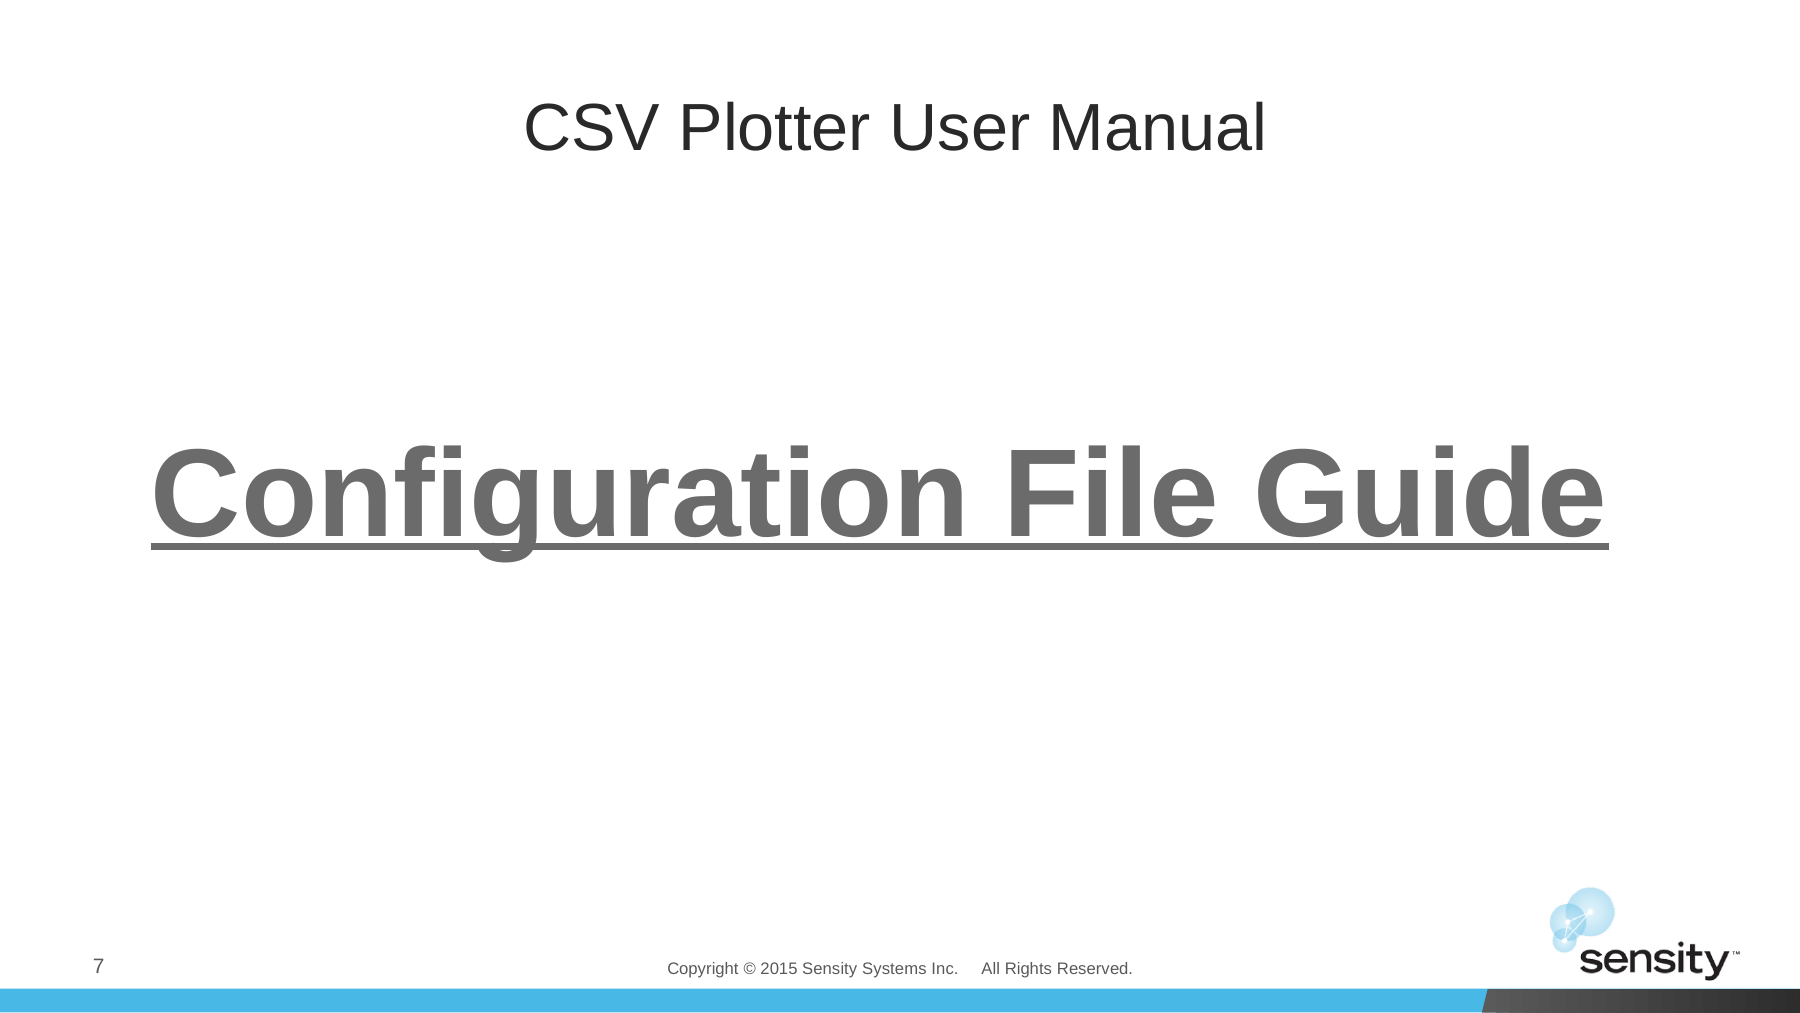

# CSV Plotter User Manual
Configuration File Guide